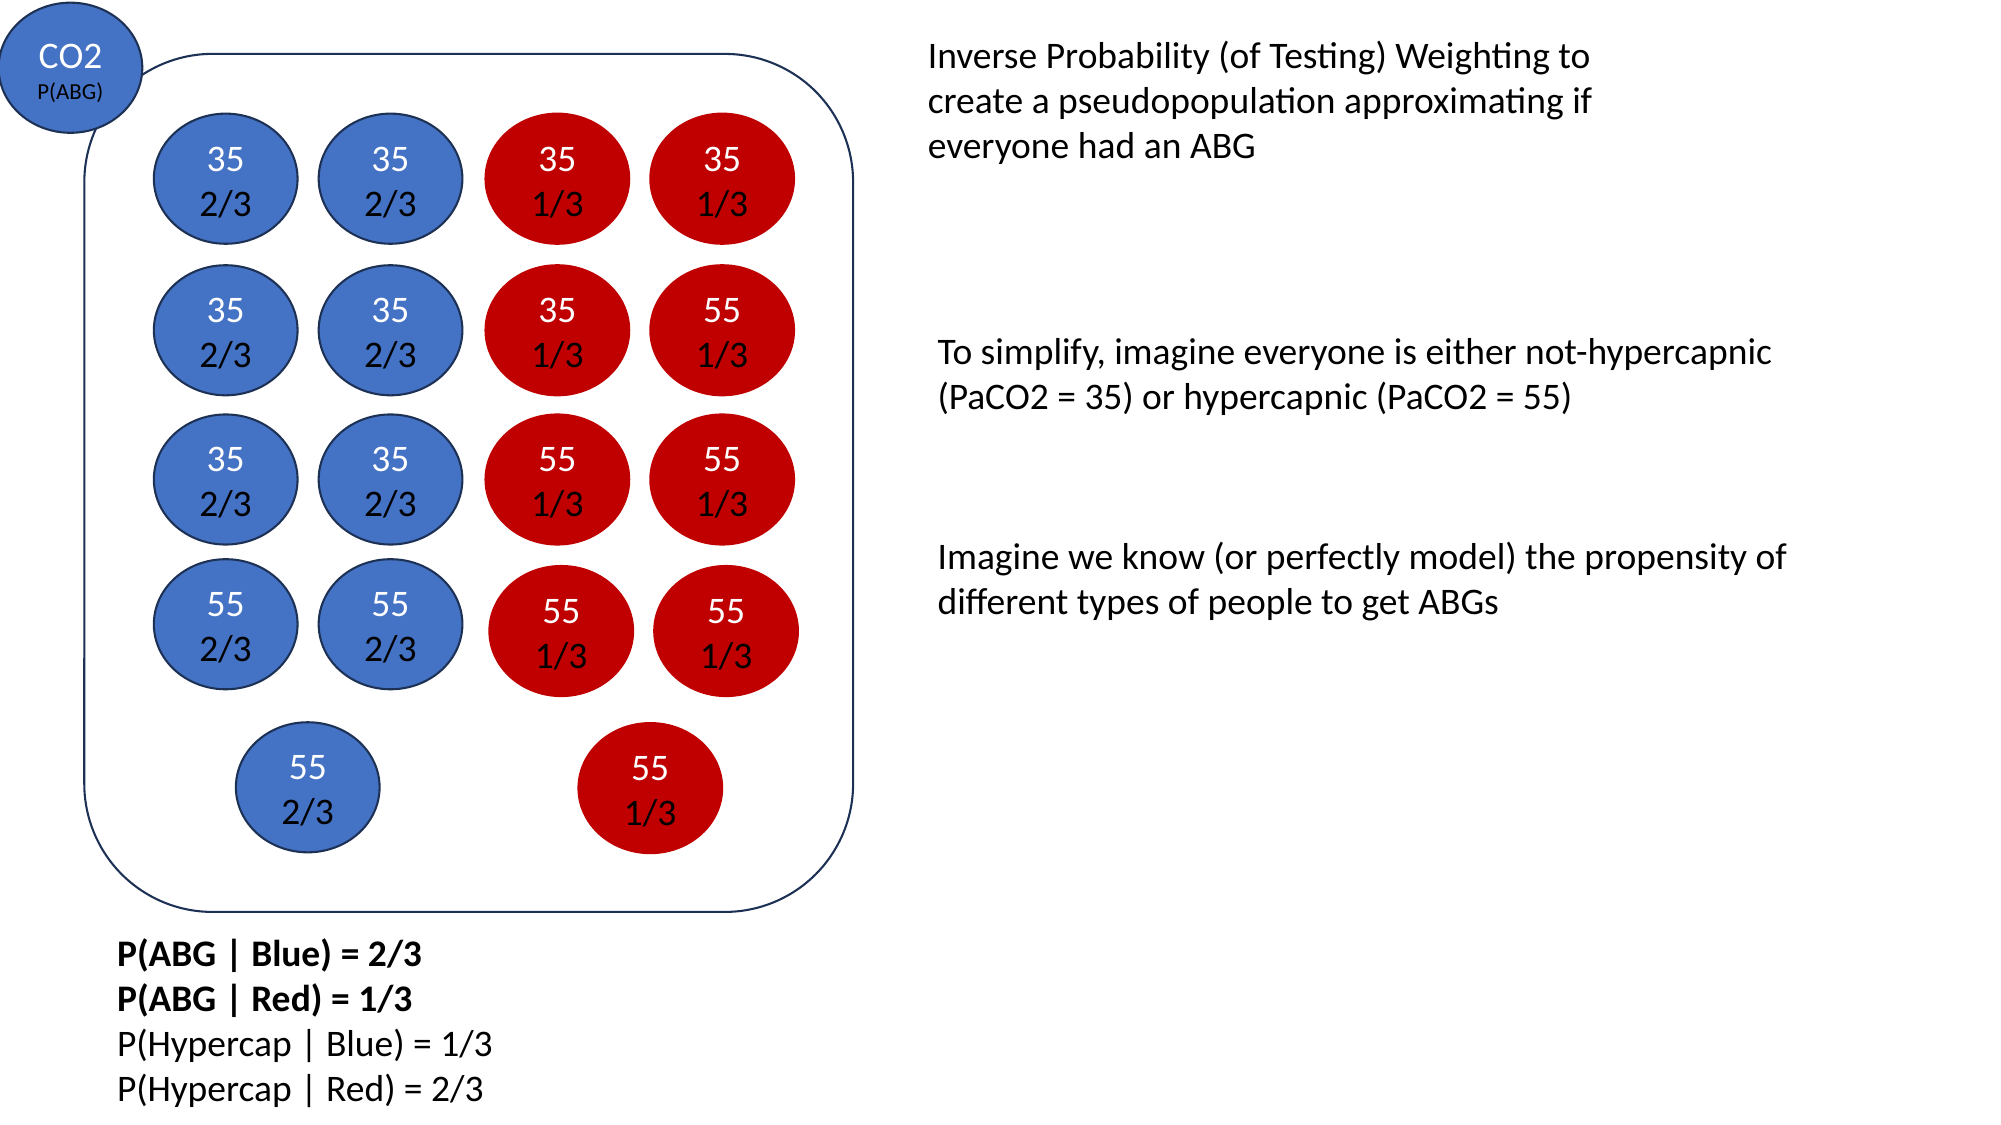

CO2
P(ABG)
Inverse Probability (of Testing) Weighting to create a pseudopopulation approximating if everyone had an ABG

35
2/3
35
2/3
35
1/3
35
1/3
35
2/3
35
2/3
35
1/3
55
1/3
To simplify, imagine everyone is either not-hypercapnic (PaCO2 = 35) or hypercapnic (PaCO2 = 55)
35
2/3
35
2/3
55
1/3
55
1/3
Imagine we know (or perfectly model) the propensity of different types of people to get ABGs
55
2/3
55
2/3
55
1/3
55
1/3
55
2/3
55
1/3
P(ABG | Blue) = 2/3
P(ABG | Red) = 1/3
P(Hypercap | Blue) = 1/3
P(Hypercap | Red) = 2/3